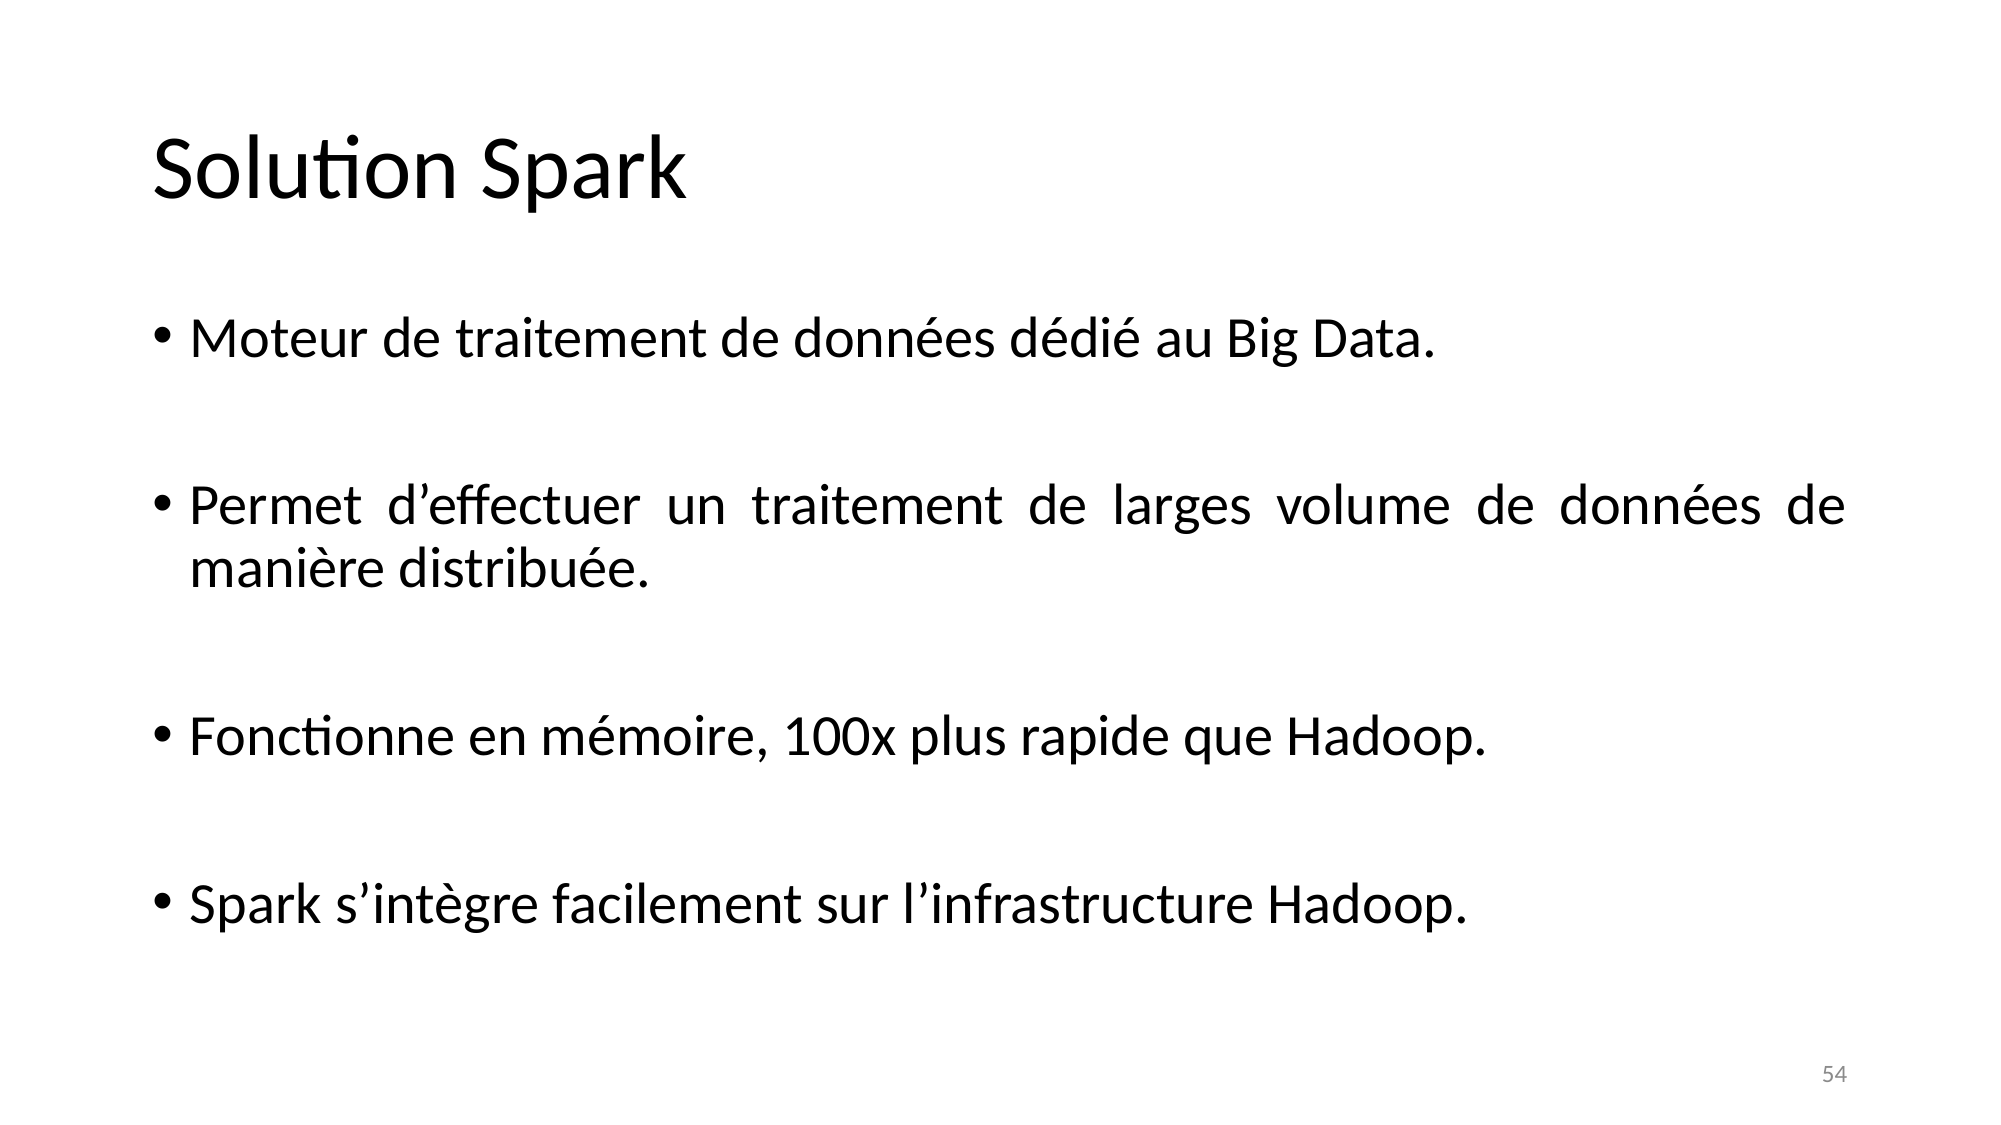

# Solution Spark
Moteur de traitement de données dédié au Big Data.

Permet d’effectuer un traitement de larges volume de données de manière distribuée.

Fonctionne en mémoire, 100x plus rapide que Hadoop.

Spark s’intègre facilement sur l’infrastructure Hadoop.

54